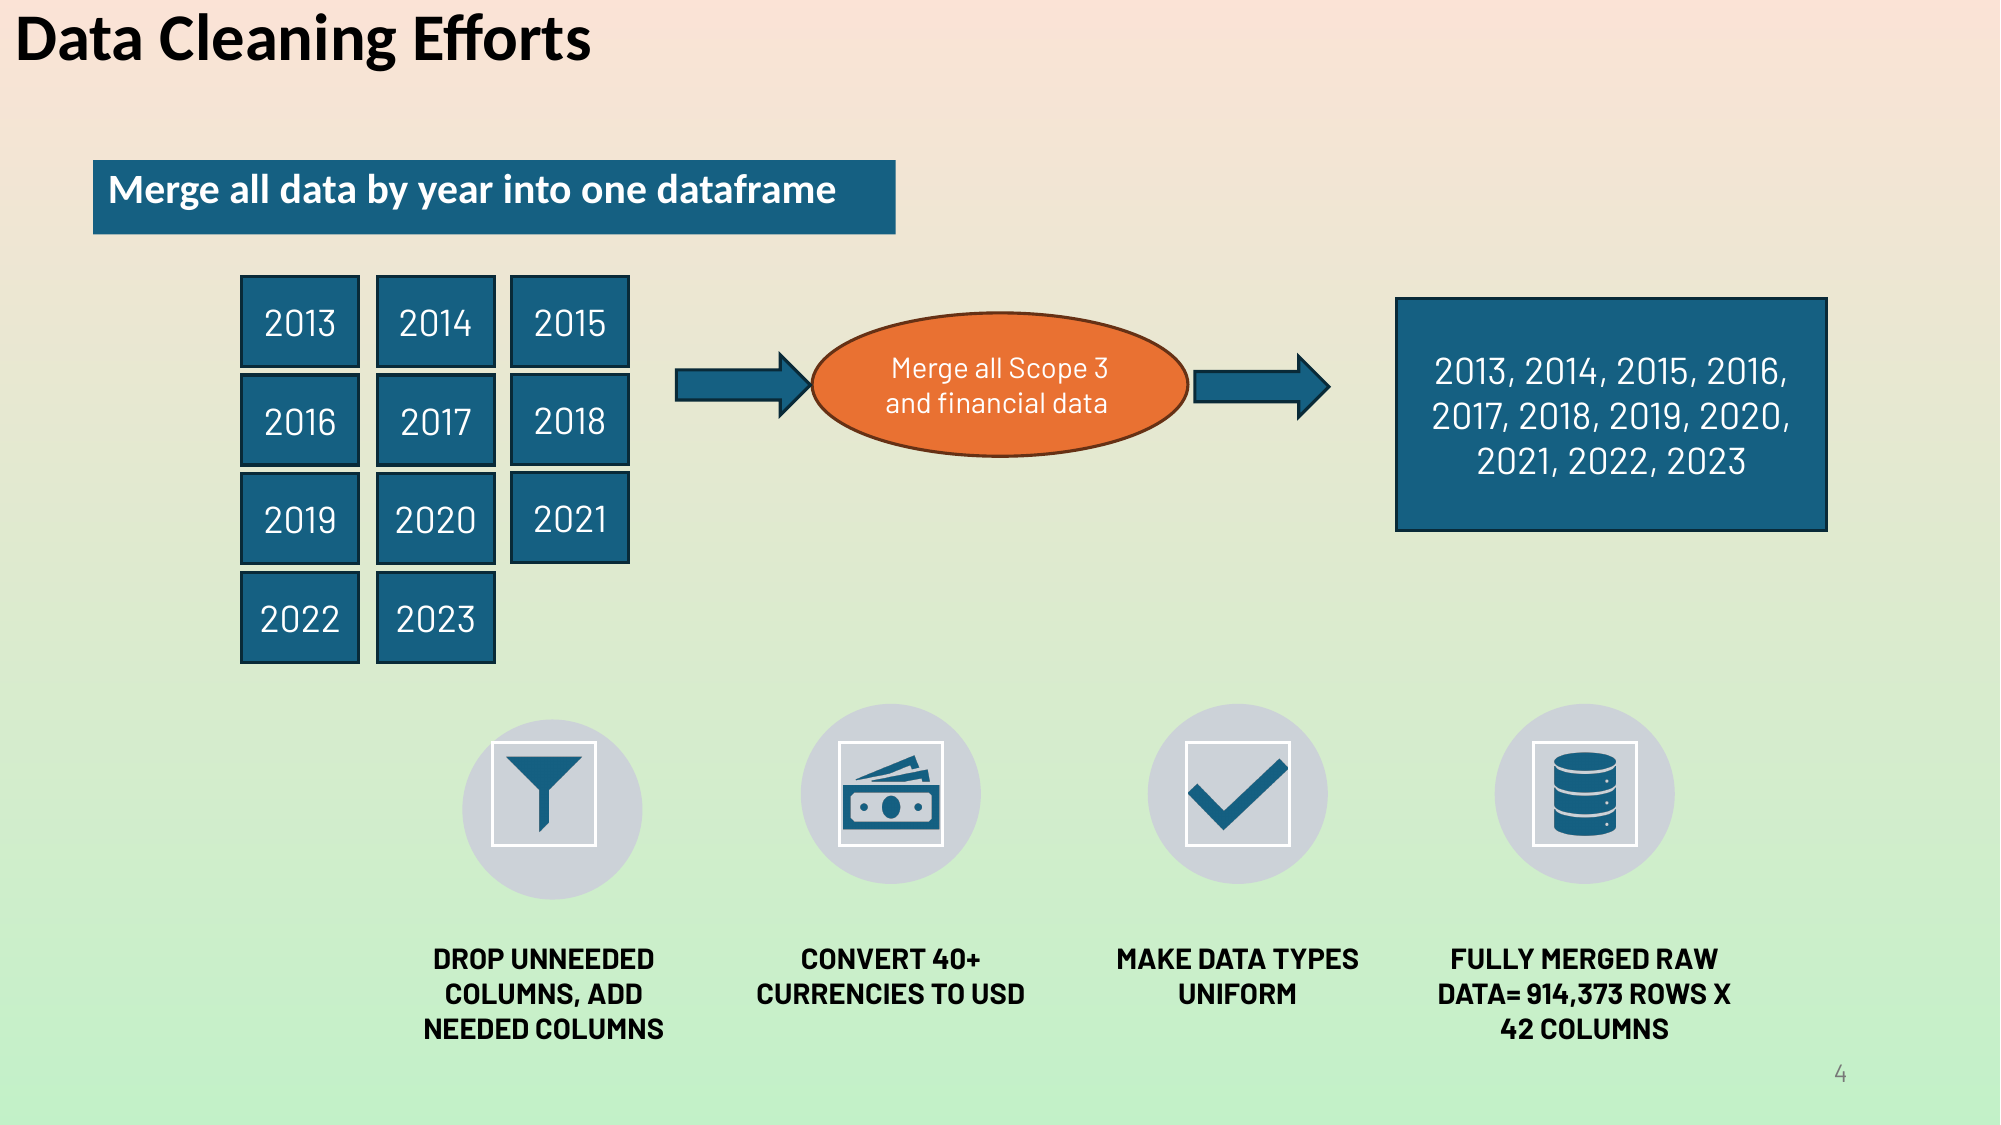

# Data Cleaning Efforts
Merge all data by year into one dataframe
2013
2014
2015
2018
2016
2017
2021
2019
2020
2022
2023
2013, 2014, 2015, 2016, 2017, 2018, 2019, 2020, 2021, 2022, 2023
Merge all Scope 3 and financial data

Drop unneeded columns, add needed columns
Convert 40+ currencies to USD
Make data types uniform
Fully merged raw data= 914,373 rows x 42 columns
4